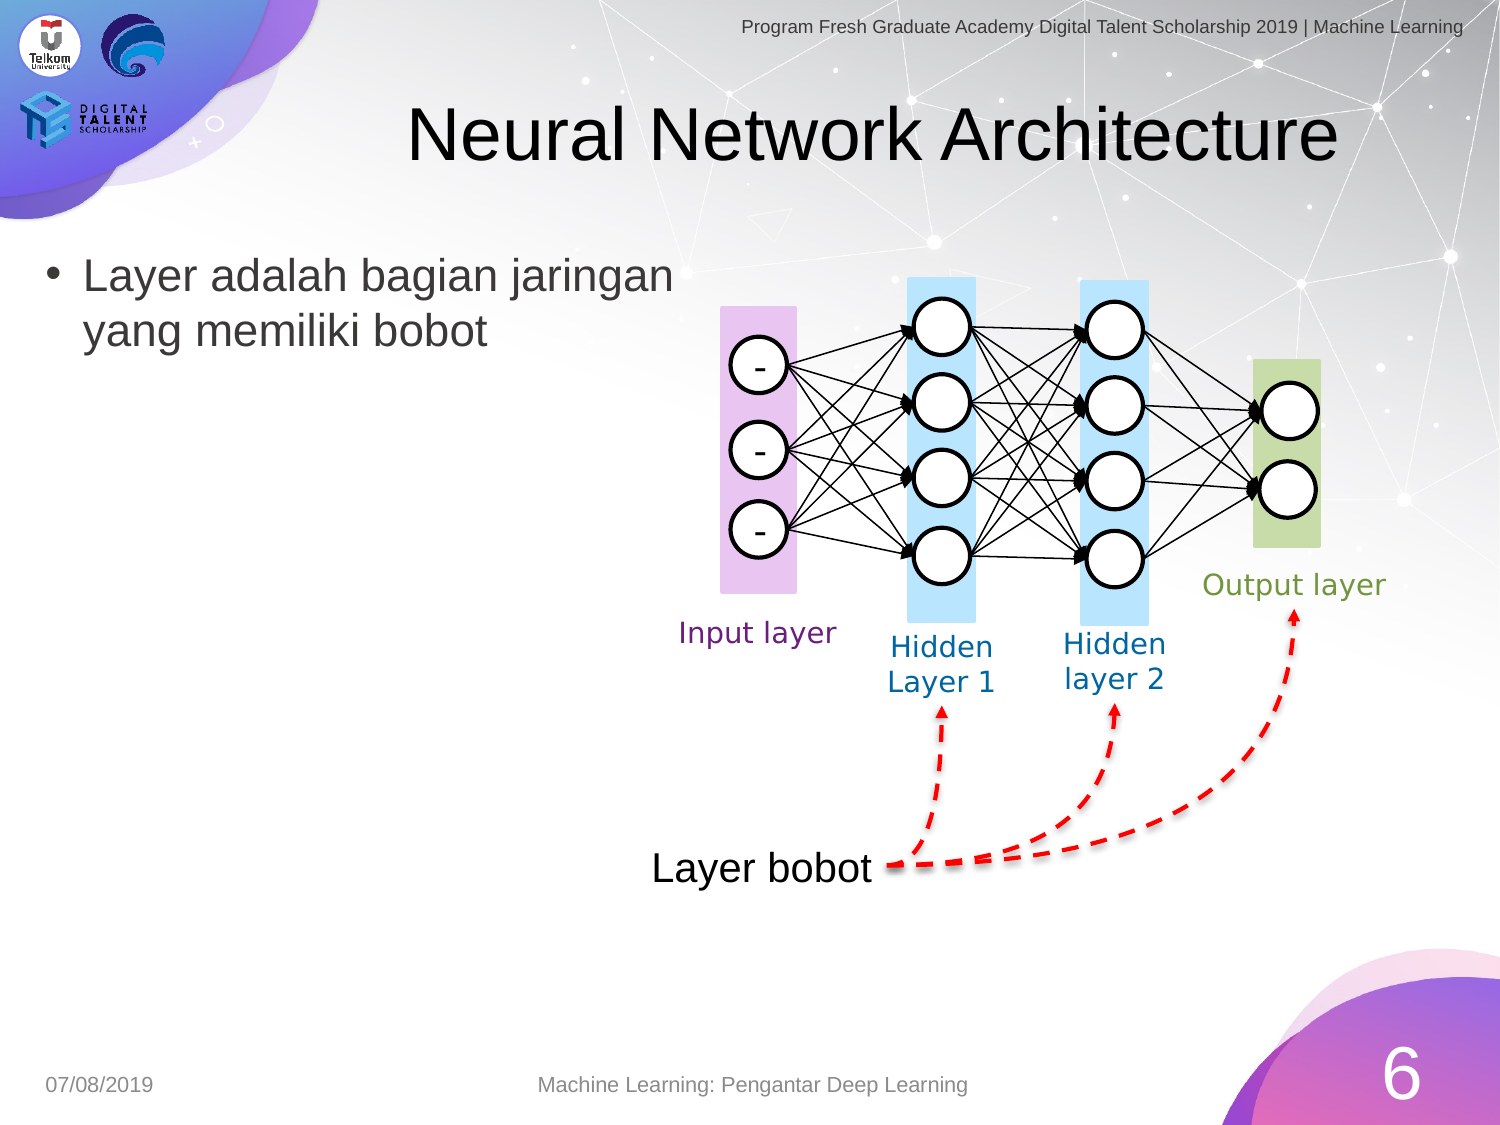

# Neural Network Architecture
Layer adalah bagian jaringan
yang memiliki bobot

-

-

-

Output layer
Input layer
Hidden
layer 2
Hidden
Layer 1
Layer bobot
6
Machine Learning: Pengantar Deep Learning
07/08/2019